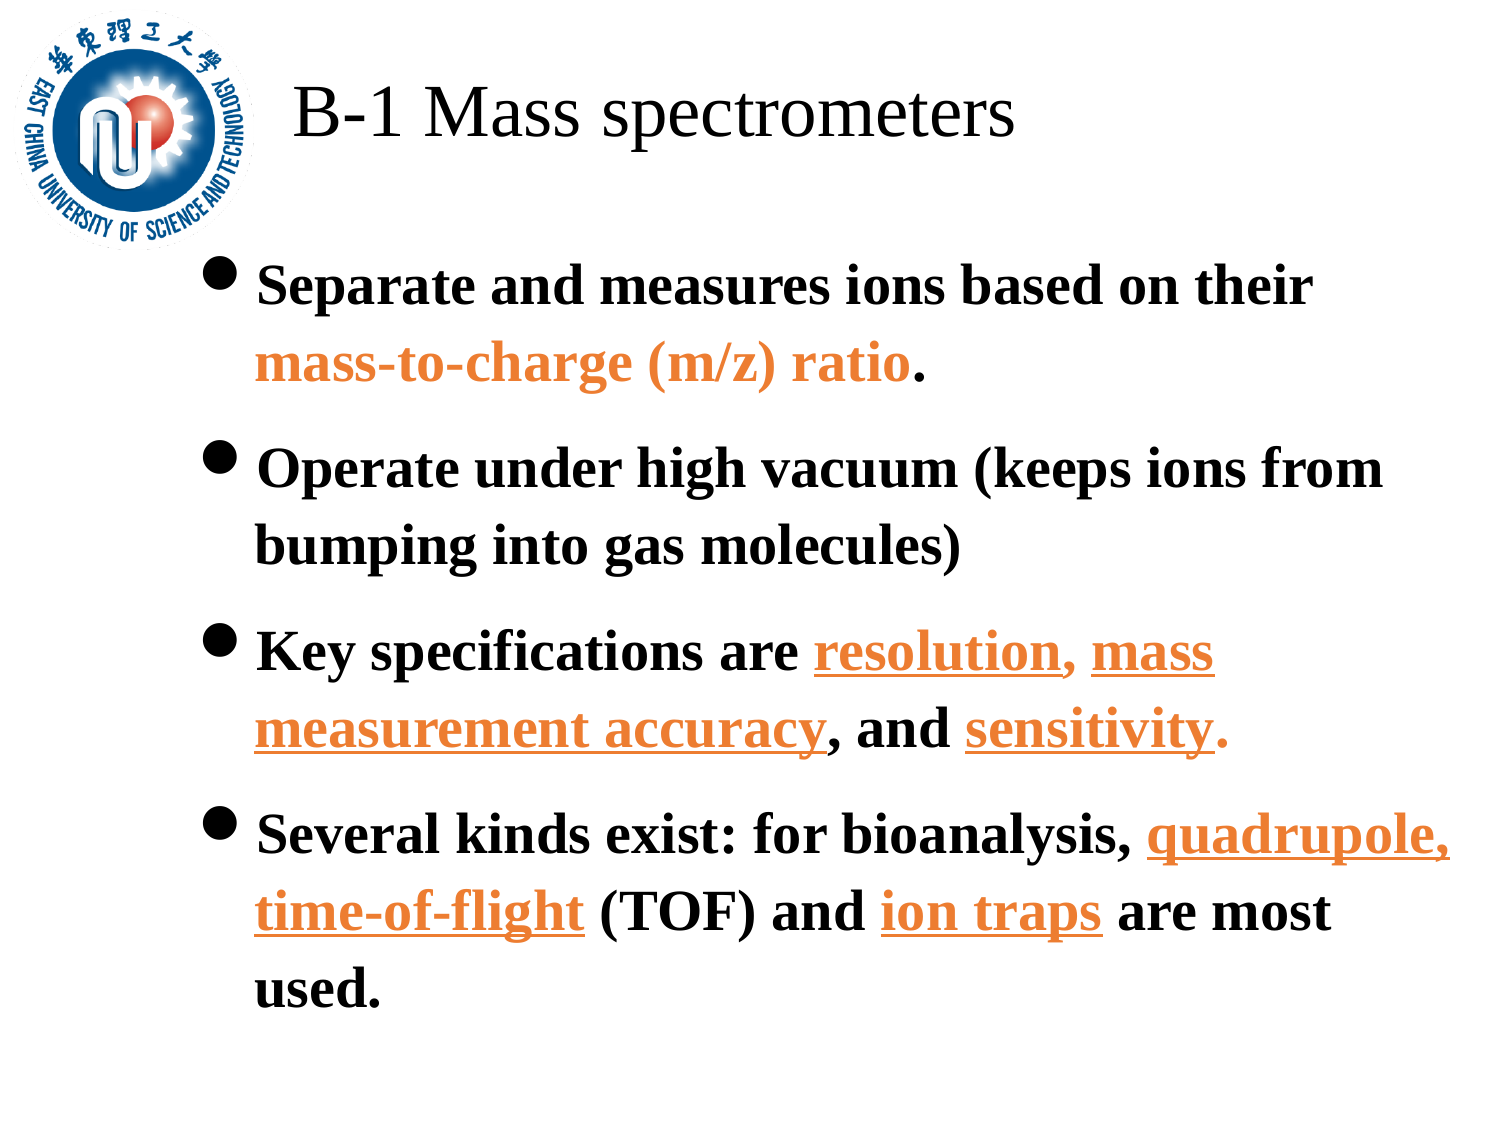

# B-1 Mass spectrometers
Separate and measures ions based on their mass-to-charge (m/z) ratio.
Operate under high vacuum (keeps ions from bumping into gas molecules)
Key specifications are resolution, mass measurement accuracy, and sensitivity.
Several kinds exist: for bioanalysis, quadrupole, time-of-flight (TOF) and ion traps are most used.